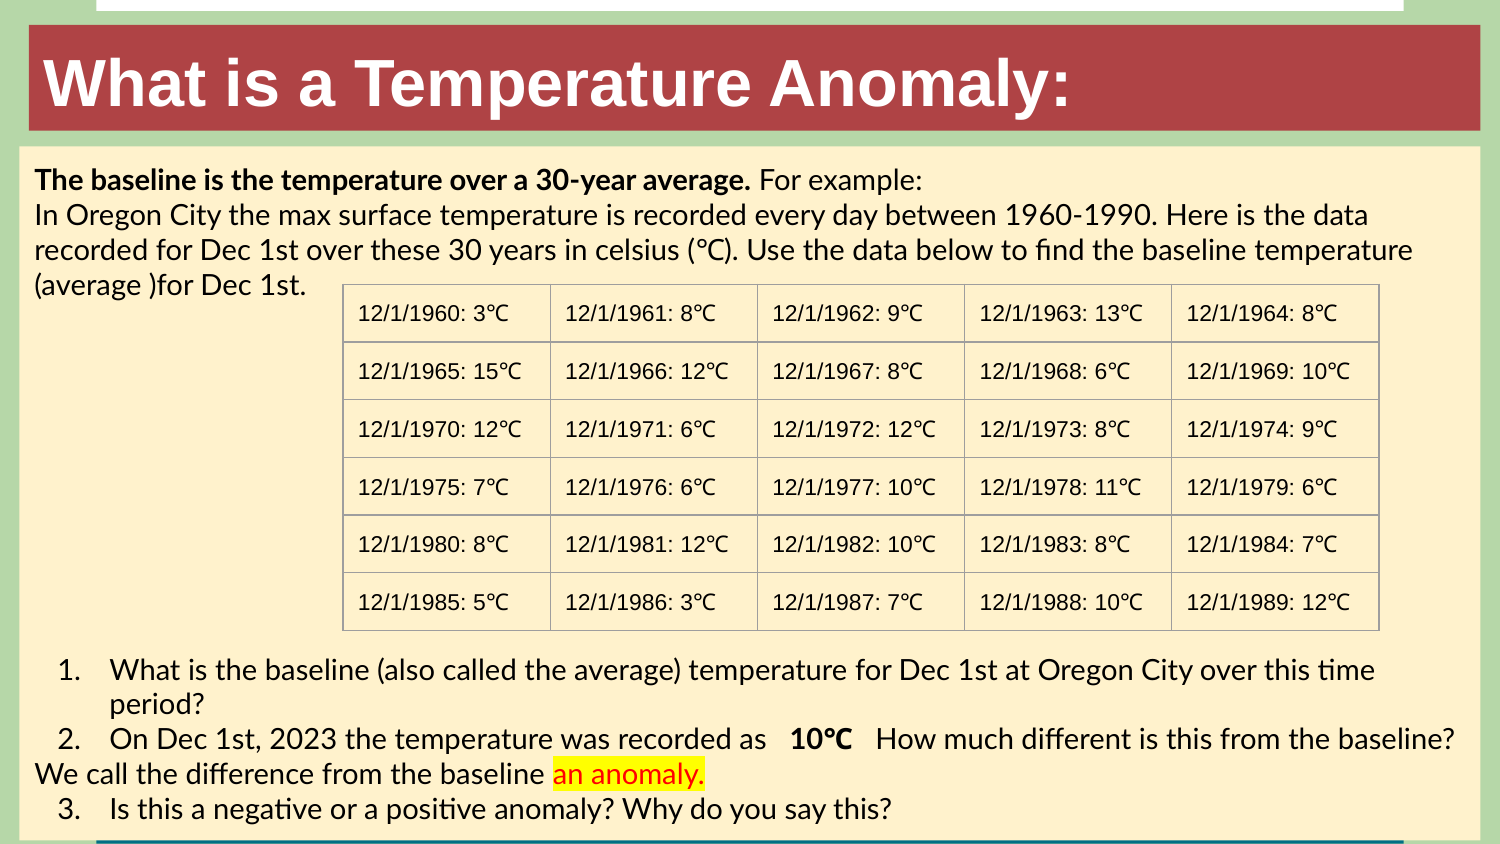

What is a Temperature Anomaly:
The baseline is the temperature over a 30-year average. For example:
In Oregon City the max surface temperature is recorded every day between 1960-1990. Here is the data recorded for Dec 1st over these 30 years in celsius (℃). Use the data below to find the baseline temperature (average )for Dec 1st.

What is the baseline (also called the average) temperature for Dec 1st at Oregon City over this time period?
On Dec 1st, 2023 the temperature was recorded as   10℃   How much different is this from the baseline?
We call the difference from the baseline an anomaly.
Is this a negative or a positive anomaly? Why do you say this?
| 12/1/1960: 3℃ | 12/1/1961: 8℃ | 12/1/1962: 9℃ | 12/1/1963: 13℃ | 12/1/1964: 8℃ |
| --- | --- | --- | --- | --- |
| 12/1/1965: 15℃ | 12/1/1966: 12℃ | 12/1/1967: 8℃ | 12/1/1968: 6℃ | 12/1/1969: 10℃ |
| 12/1/1970: 12℃ | 12/1/1971: 6℃ | 12/1/1972: 12℃ | 12/1/1973: 8℃ | 12/1/1974: 9℃ |
| 12/1/1975: 7℃ | 12/1/1976: 6℃ | 12/1/1977: 10℃ | 12/1/1978: 11℃ | 12/1/1979: 6℃ |
| 12/1/1980: 8℃ | 12/1/1981: 12℃ | 12/1/1982: 10℃ | 12/1/1983: 8℃ | 12/1/1984: 7℃ |
| 12/1/1985: 5℃ | 12/1/1986: 3℃ | 12/1/1987: 7℃ | 12/1/1988: 10℃ | 12/1/1989: 12℃ |